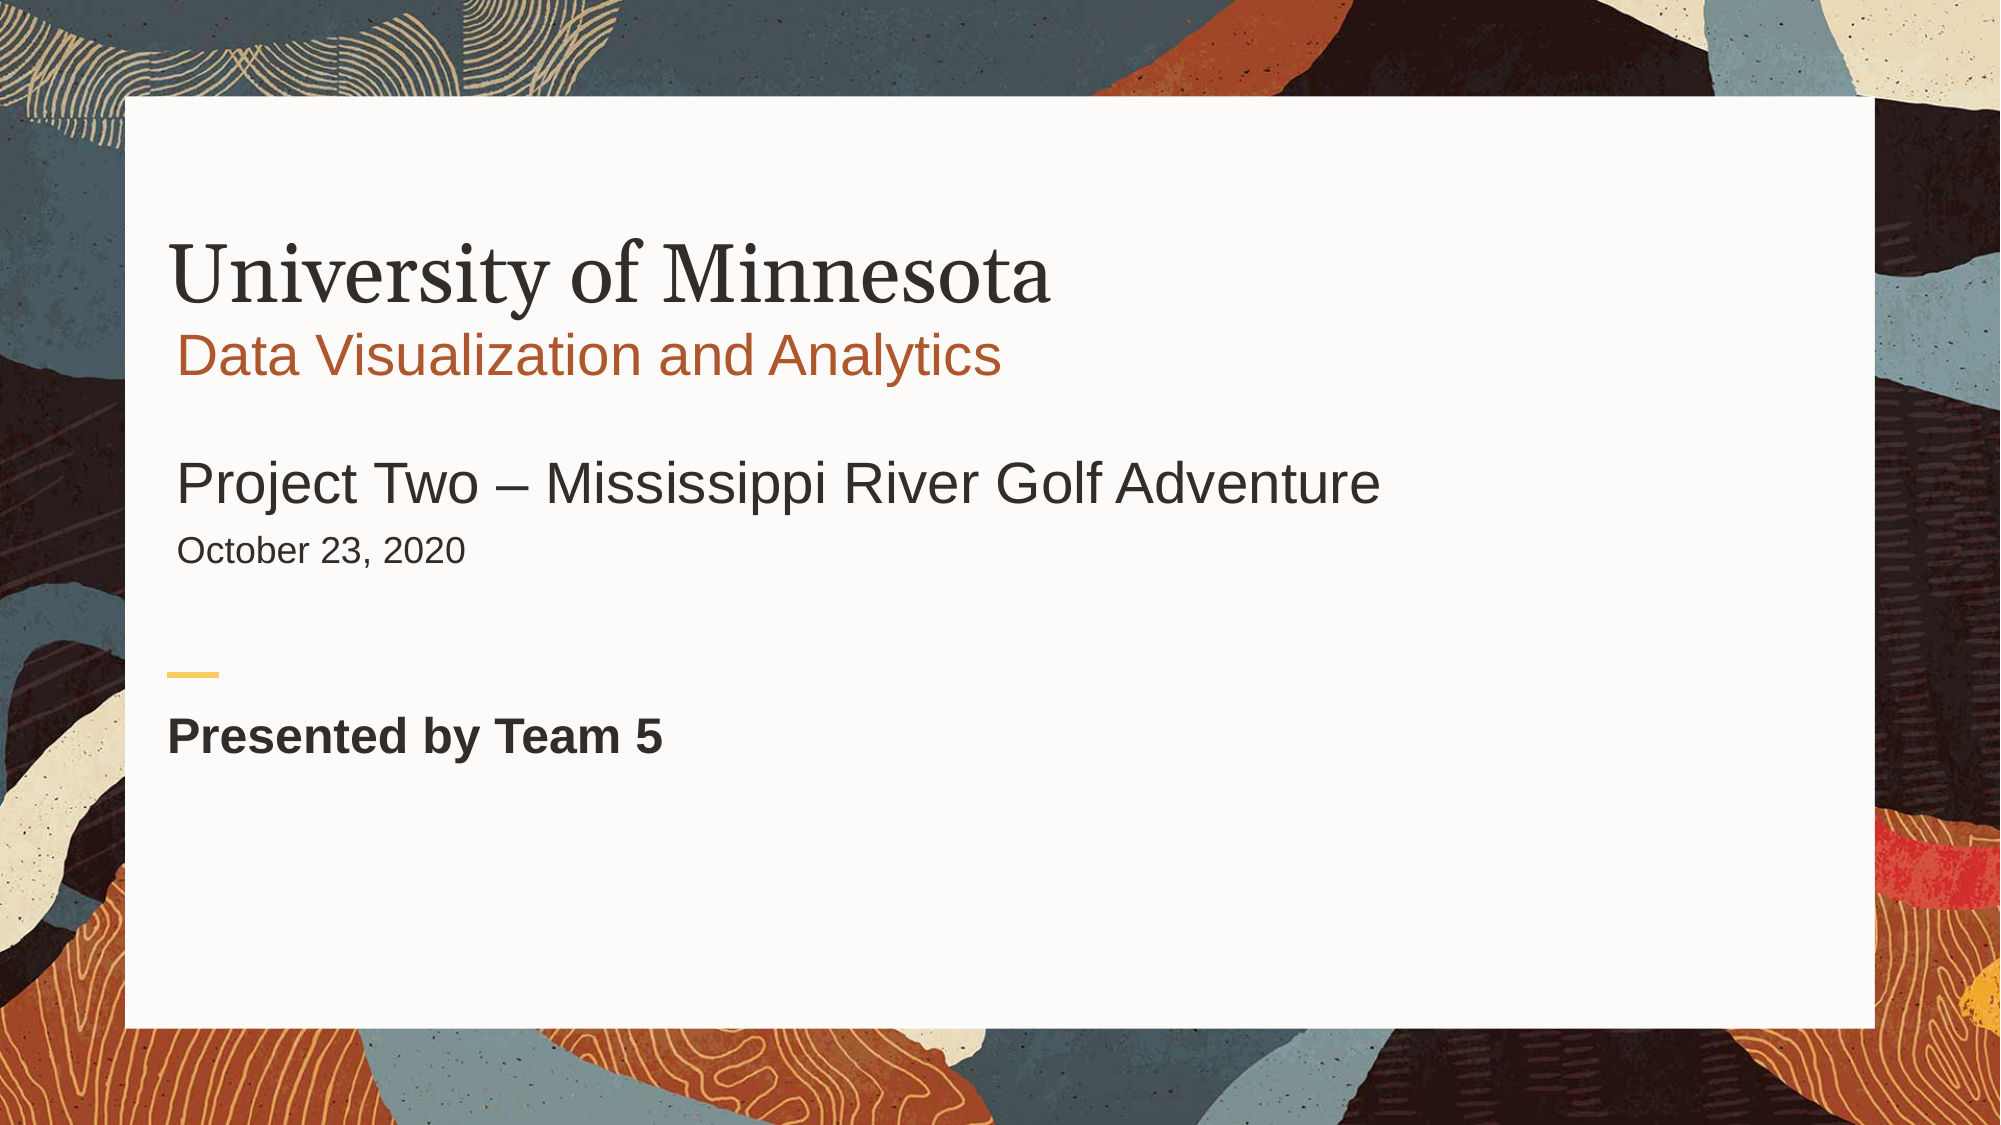

# University of Minnesota
Data Visualization and Analytics
Project Two – Mississippi River Golf Adventure
October 23, 2020
Presented by Team 5